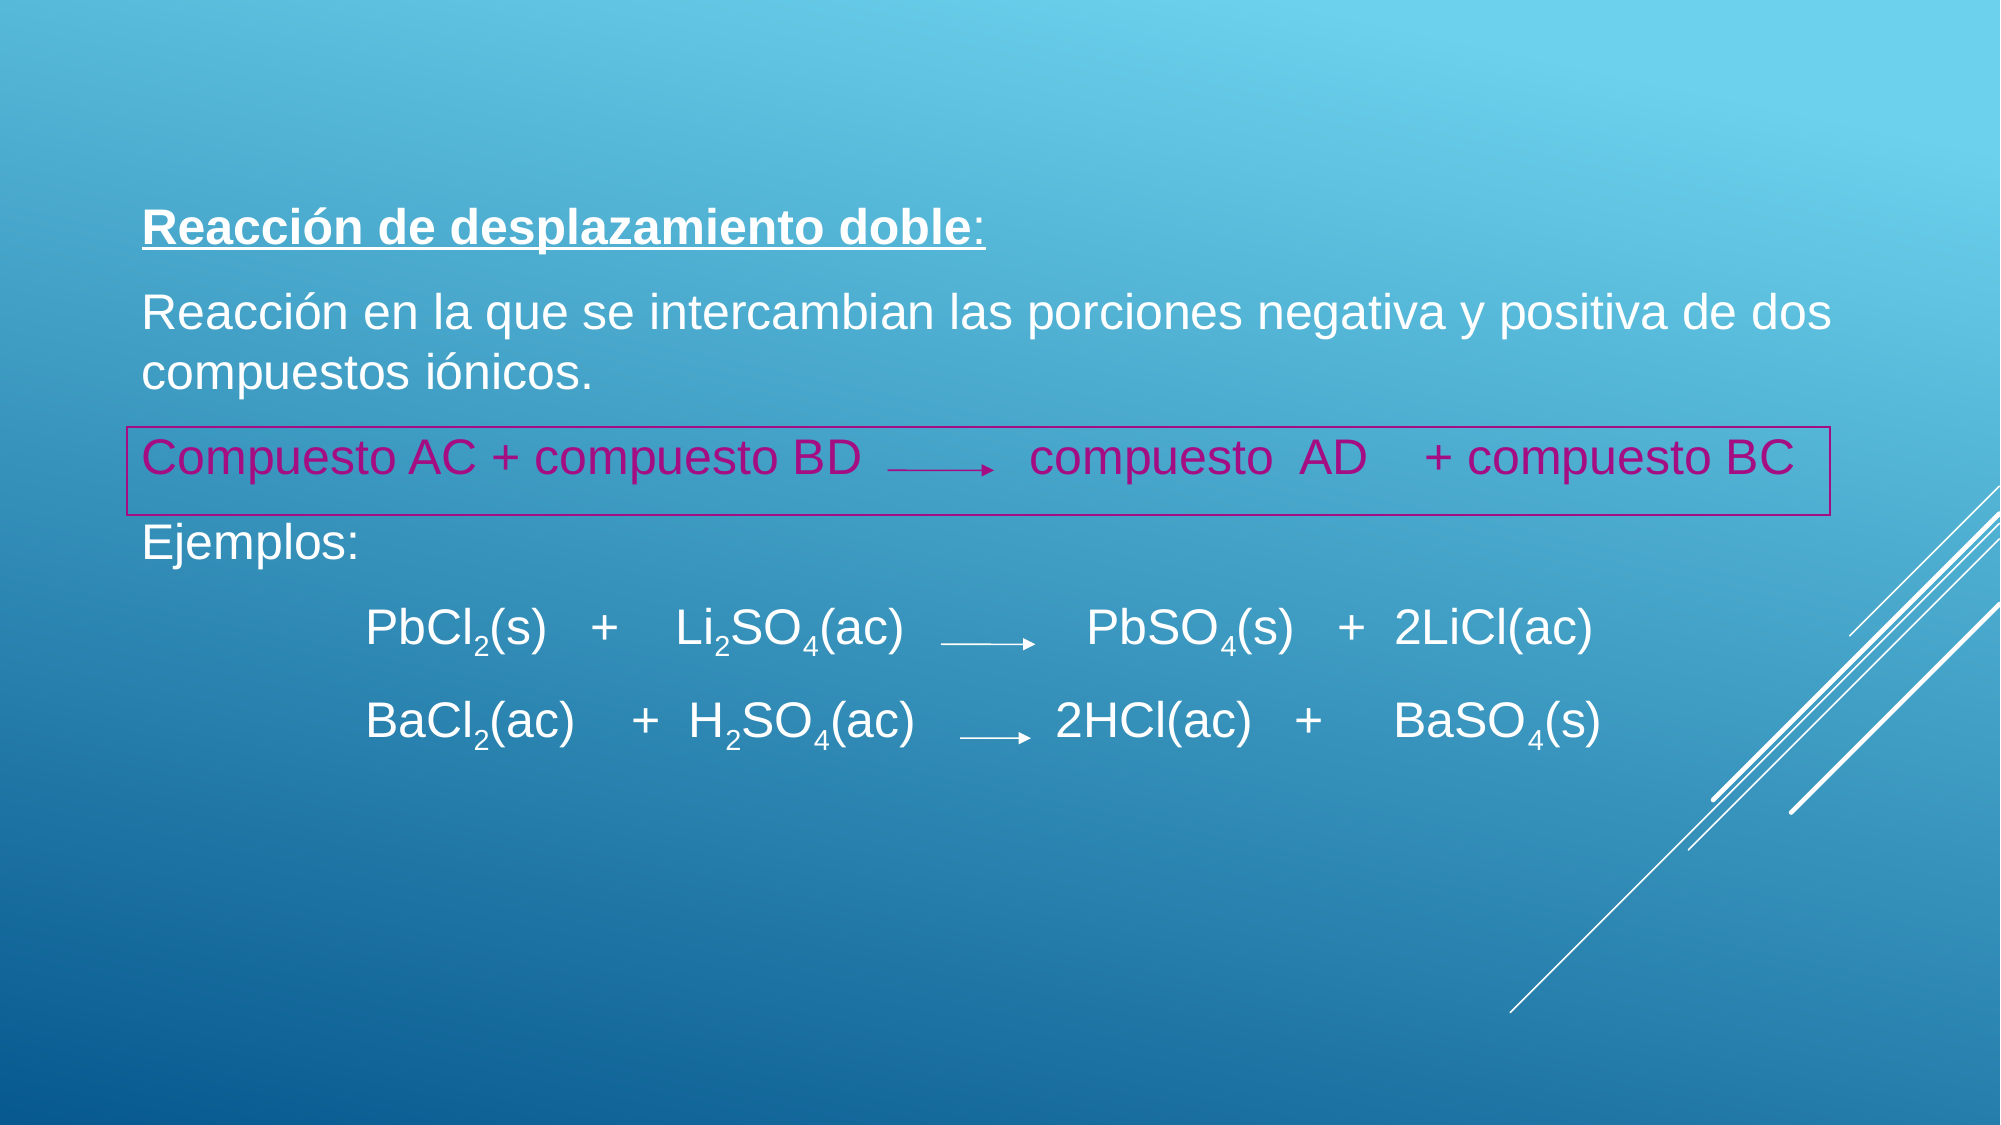

Reacción de desplazamiento doble:
Reacción en la que se intercambian las porciones negativa y positiva de dos compuestos iónicos.
Compuesto AC + compuesto BD            compuesto  AD    + compuesto BC
Ejemplos:
                PbCl2(s)   +    Li2SO4(ac)             PbSO4(s)   +  2LiCl(ac)
                BaCl2(ac)    +  H2SO4(ac)          2HCl(ac)   +     BaSO4(s)